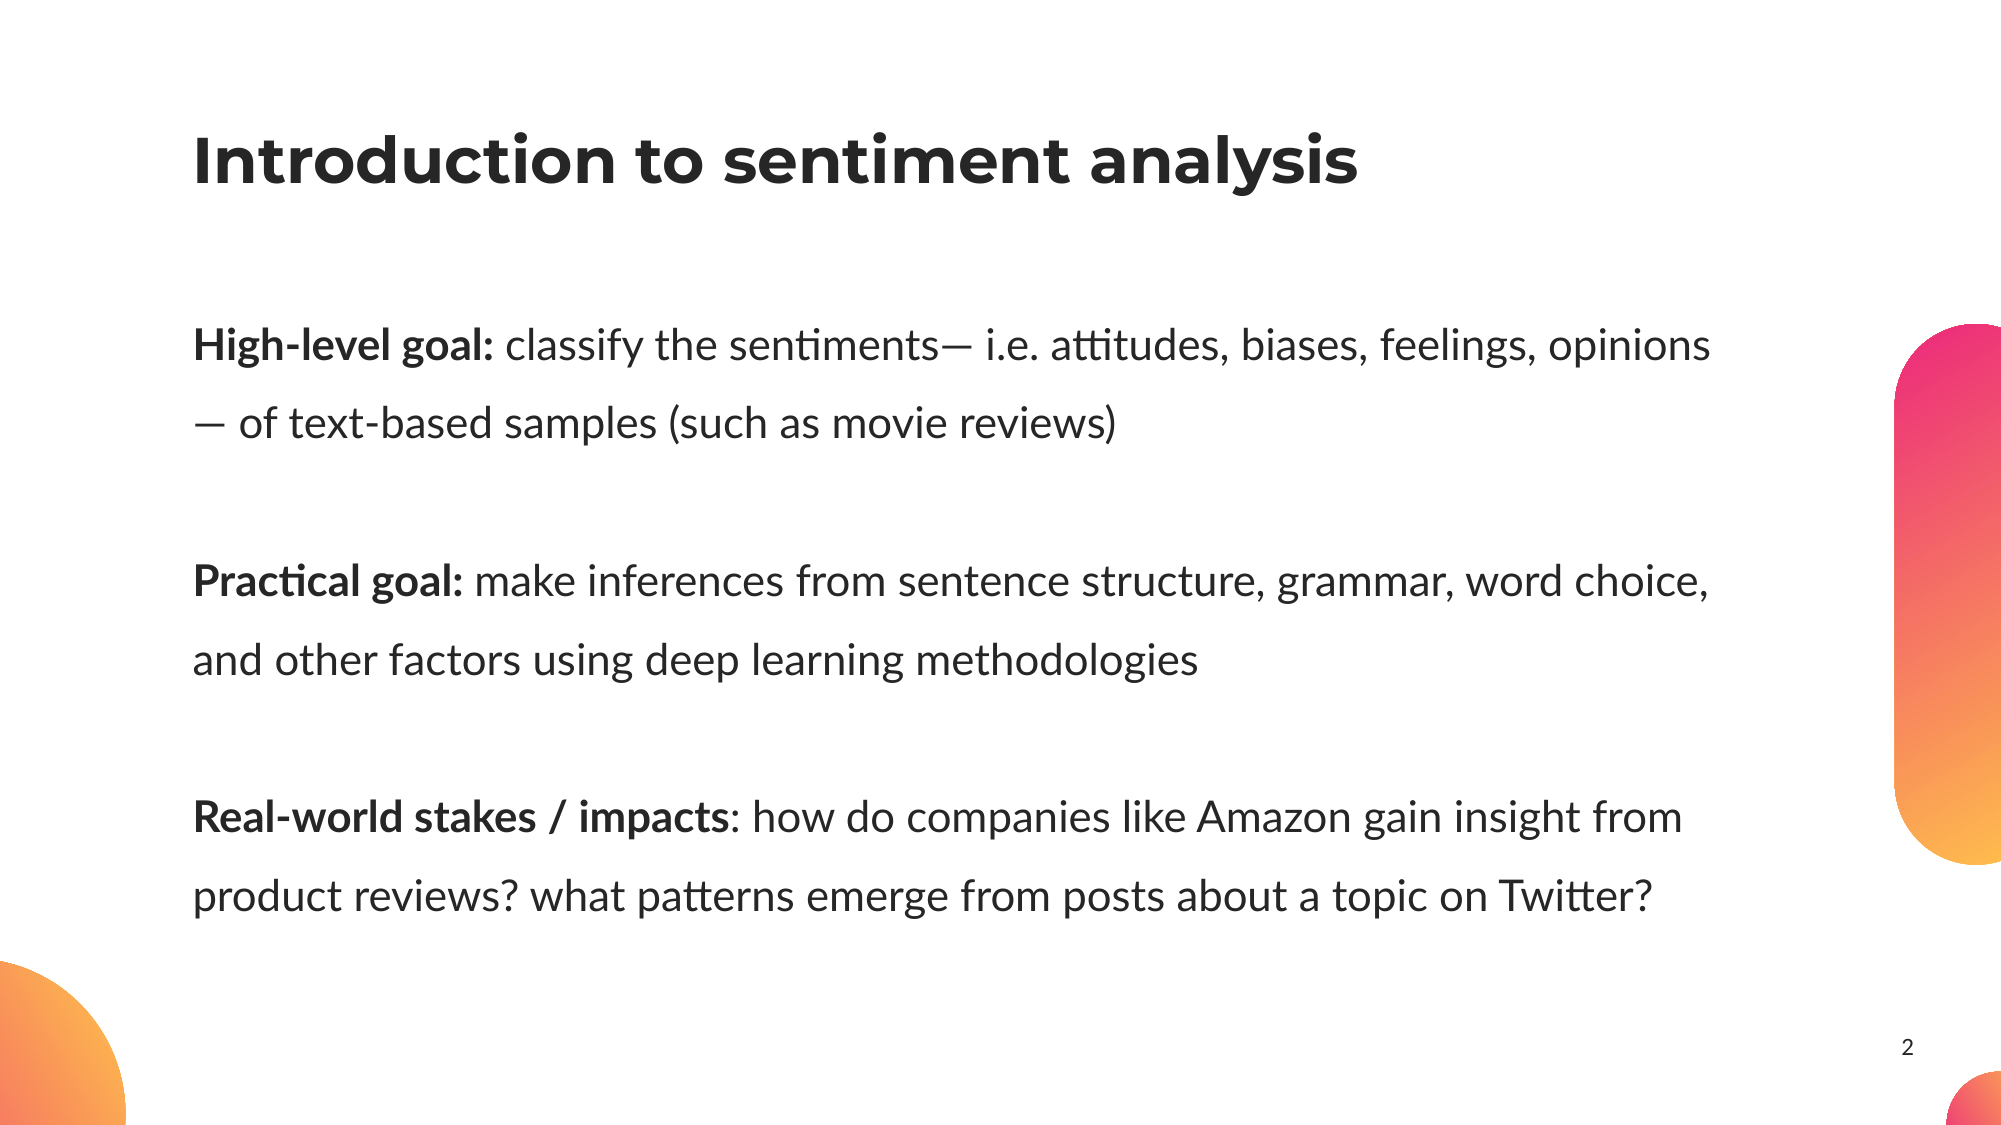

Introduction to sentiment analysis
High-level goal: classify the sentiments— i.e. attitudes, biases, feelings, opinions— of text-based samples (such as movie reviews)

Practical goal: make inferences from sentence structure, grammar, word choice, and other factors using deep learning methodologies

Real-world stakes / impacts: how do companies like Amazon gain insight from product reviews? what patterns emerge from posts about a topic on Twitter?